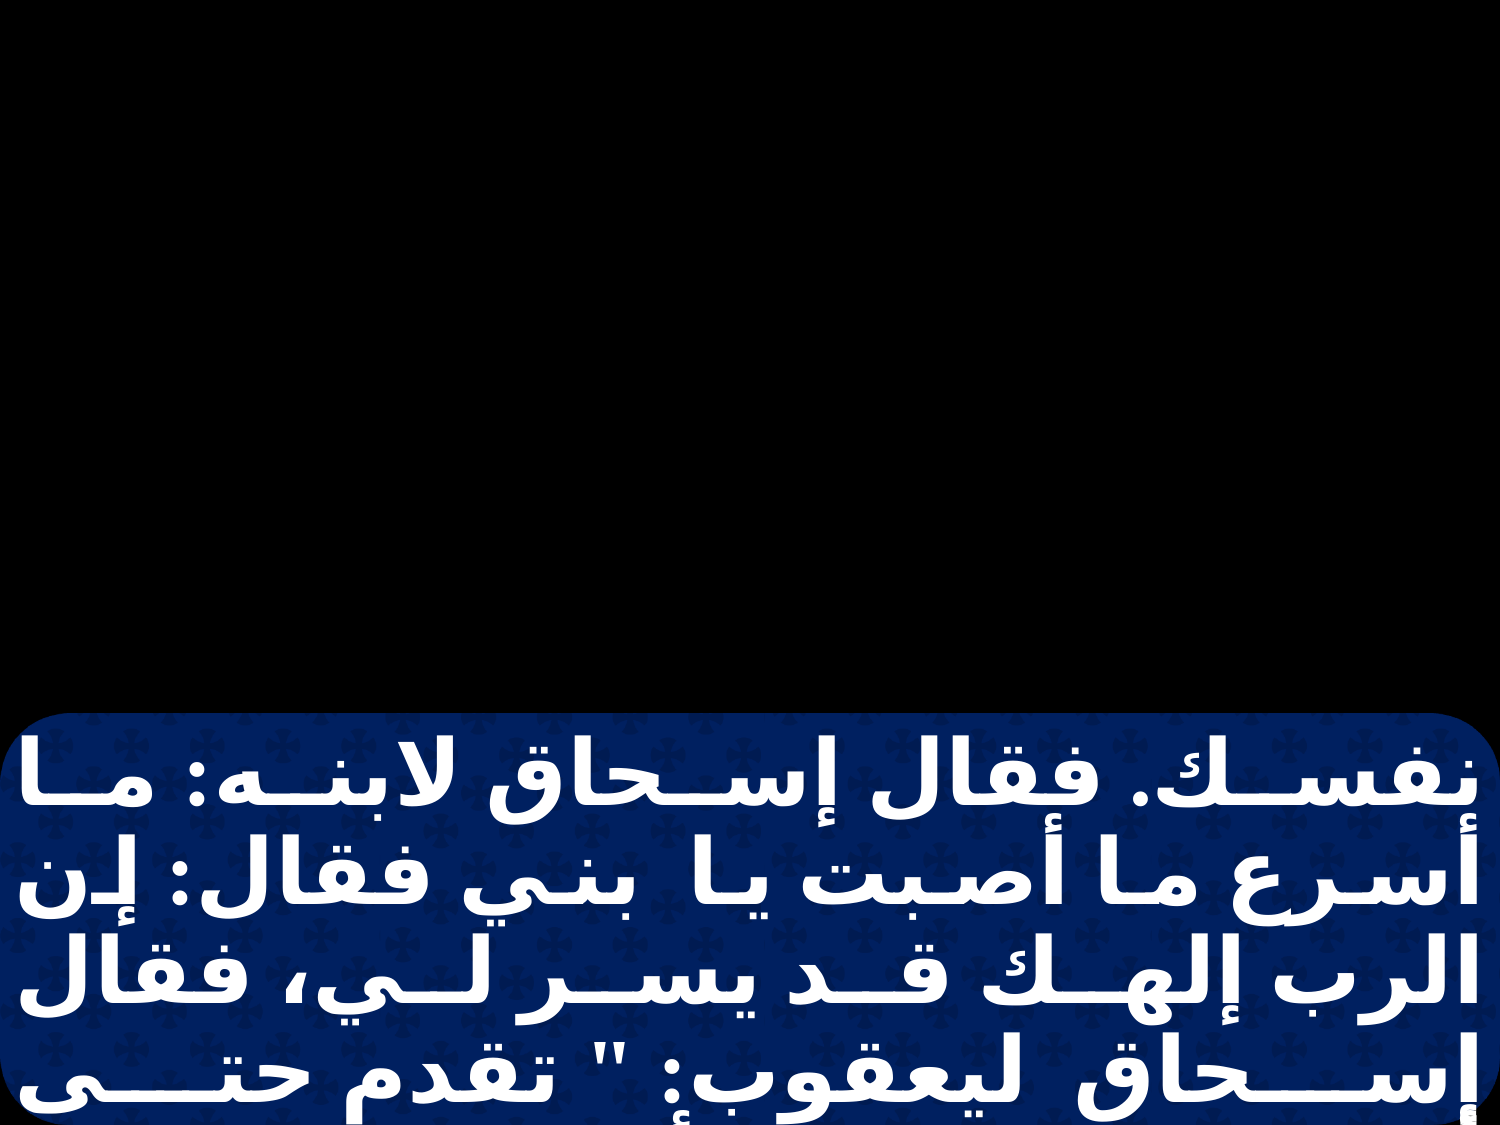

نفسك. فقال إسحاق لابنه: ما أسرع ما أصبت يا  بني فقال: إن الرب إلهك قد يسر لي، فقال إسحاق  ليعقوب: " تقدم حتى أجسك يا بني، هل أنت ابني  عيسو أم لا؟ ". فتقدم يعقوب إلى إسحاق أبيه،